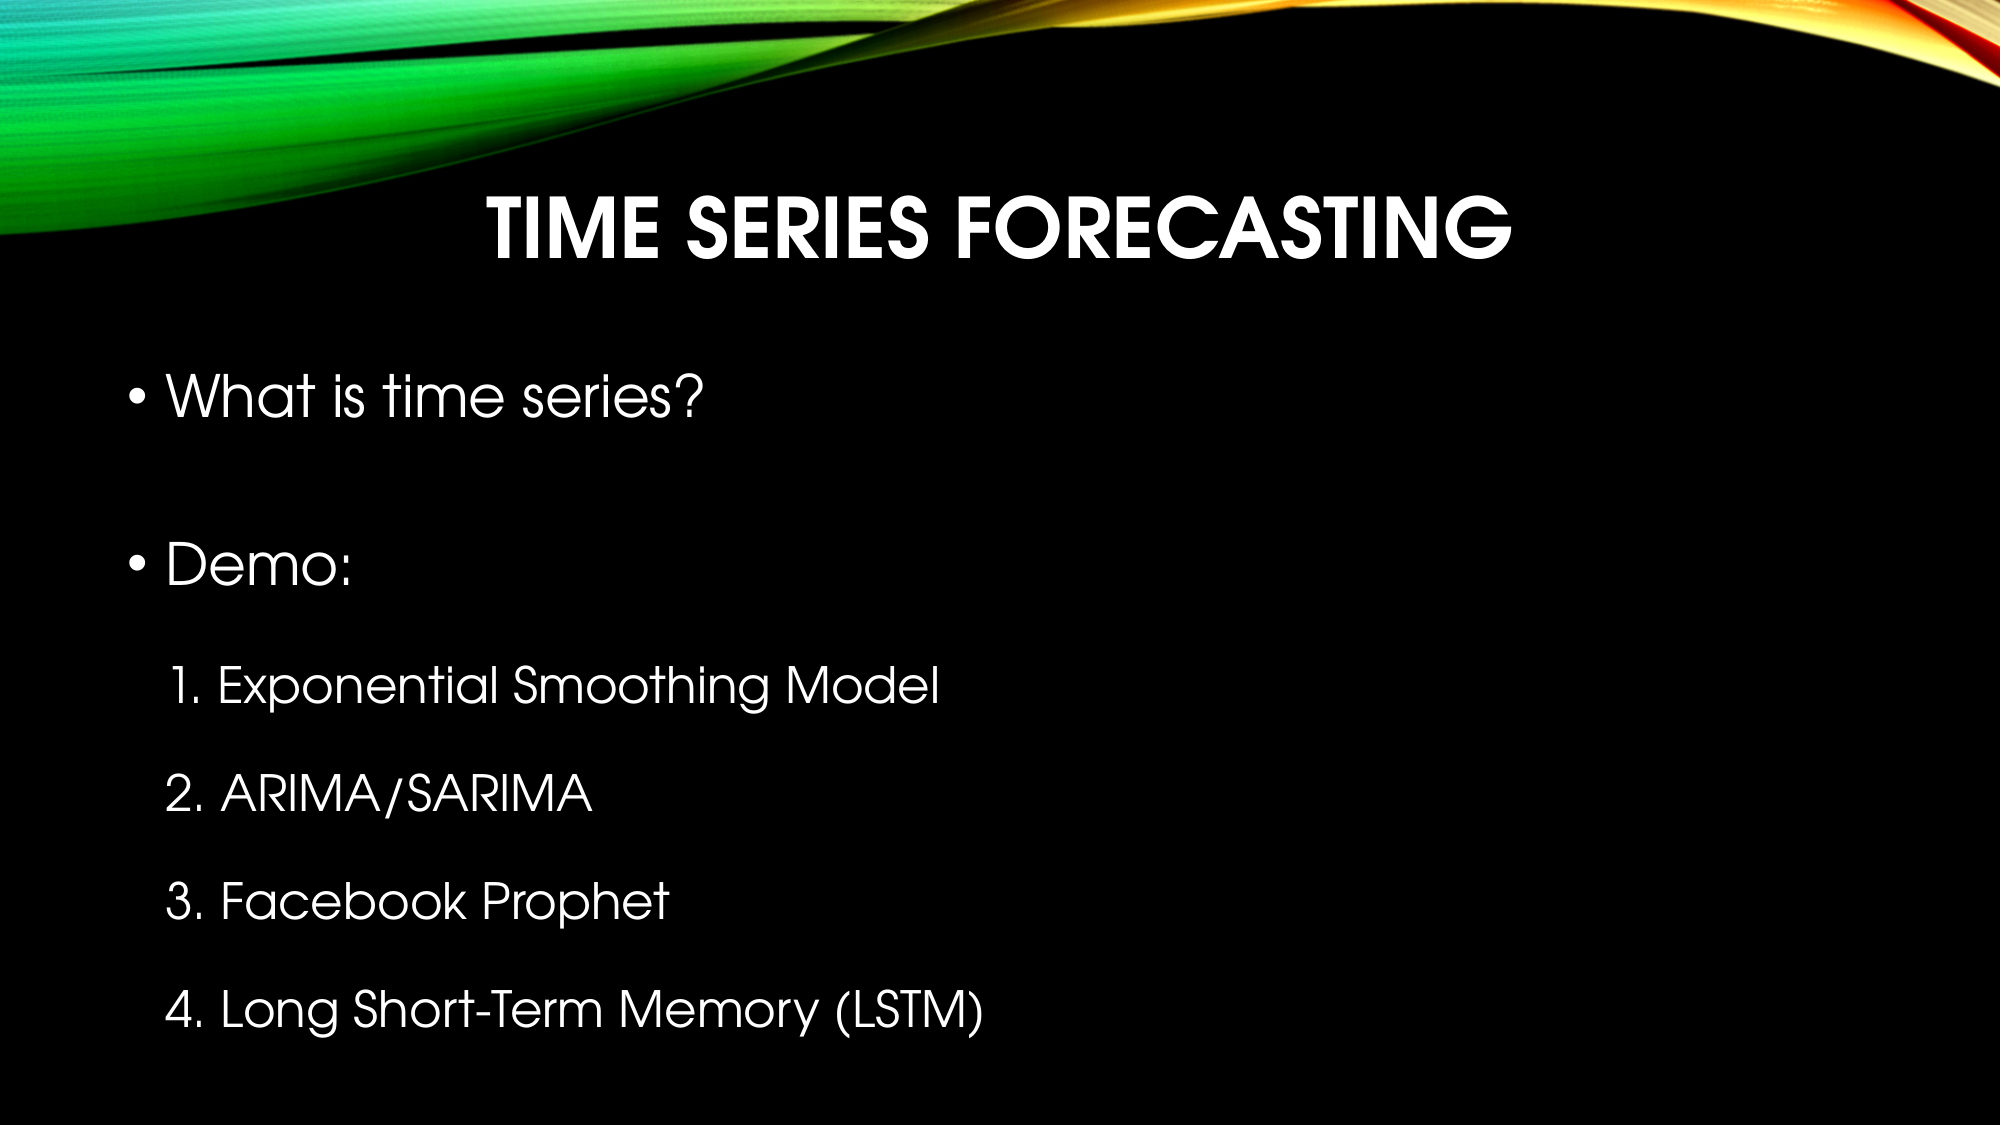

# TIME SERIES Forecasting
What is time series?

Demo:
1. Exponential Smoothing Model
2. ARIMA/SARIMA
3. Facebook Prophet
4. Long Short-Term Memory (LSTM)